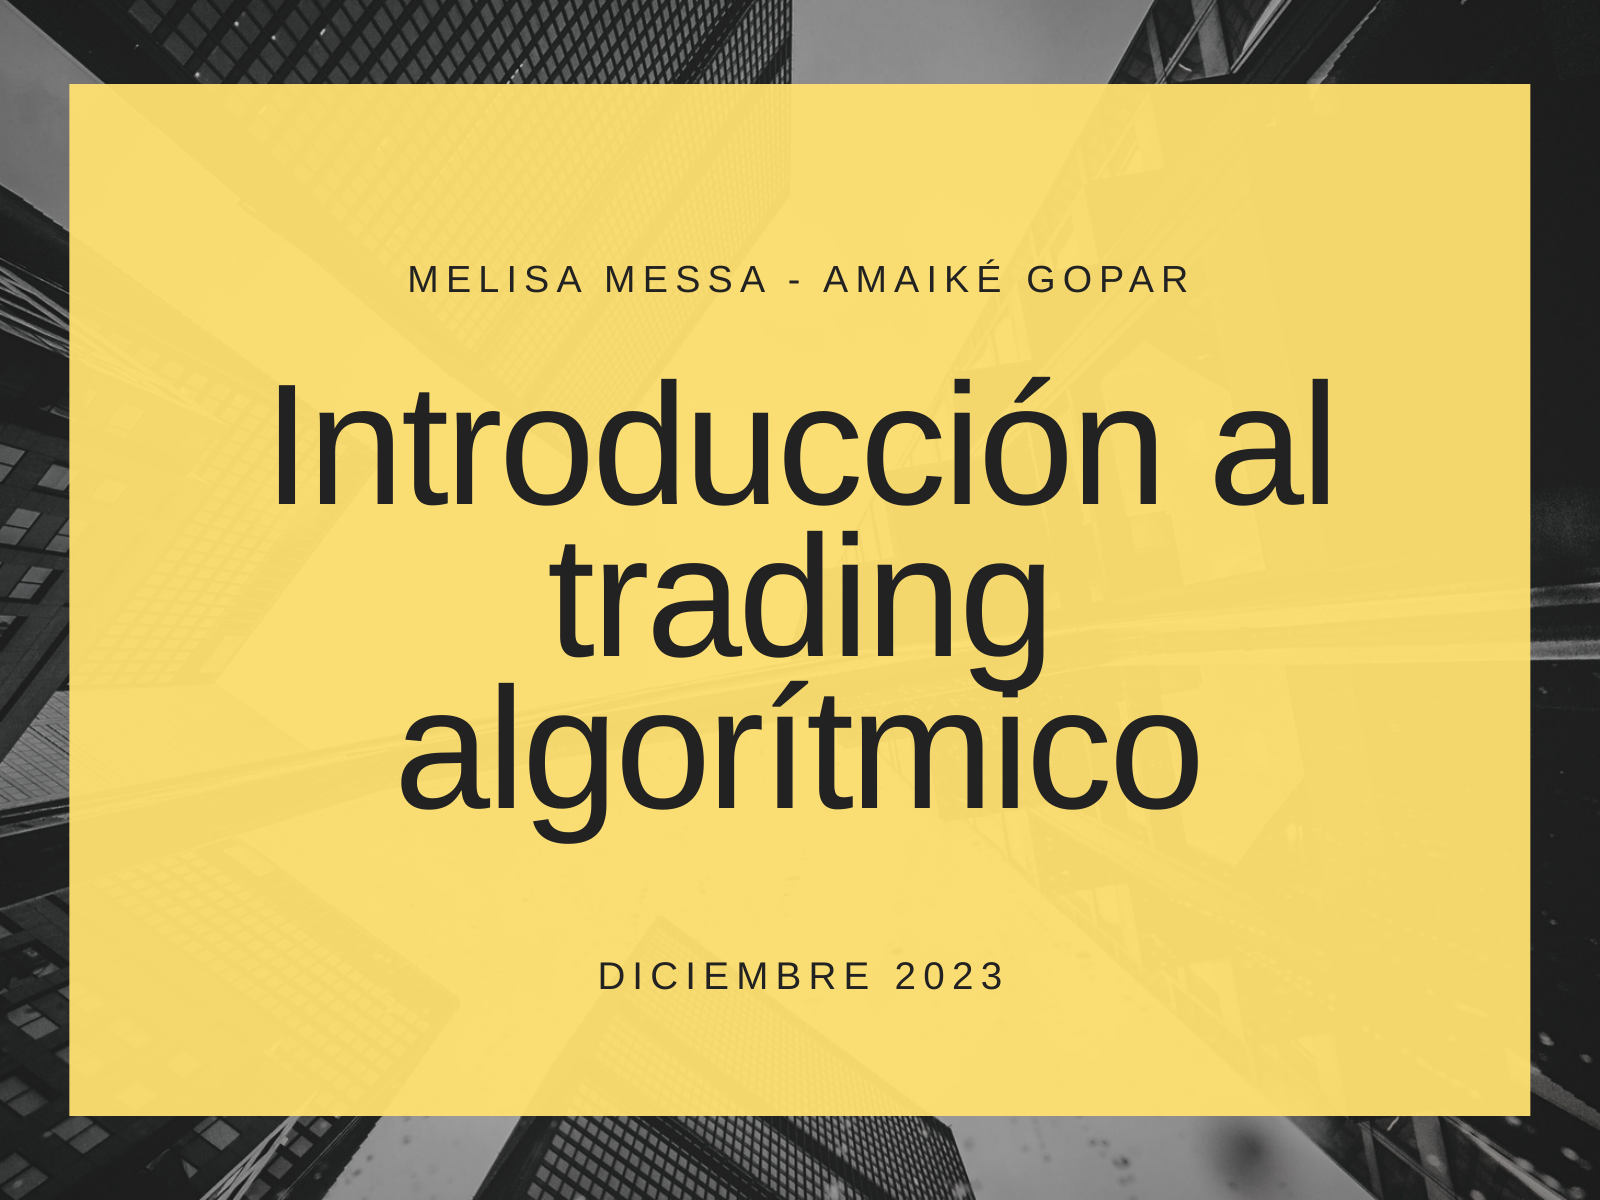

MELISA MESSA - AMAIKÉ GOPAR
Introducción al trading algorítmico
DICIEMBRE 2023